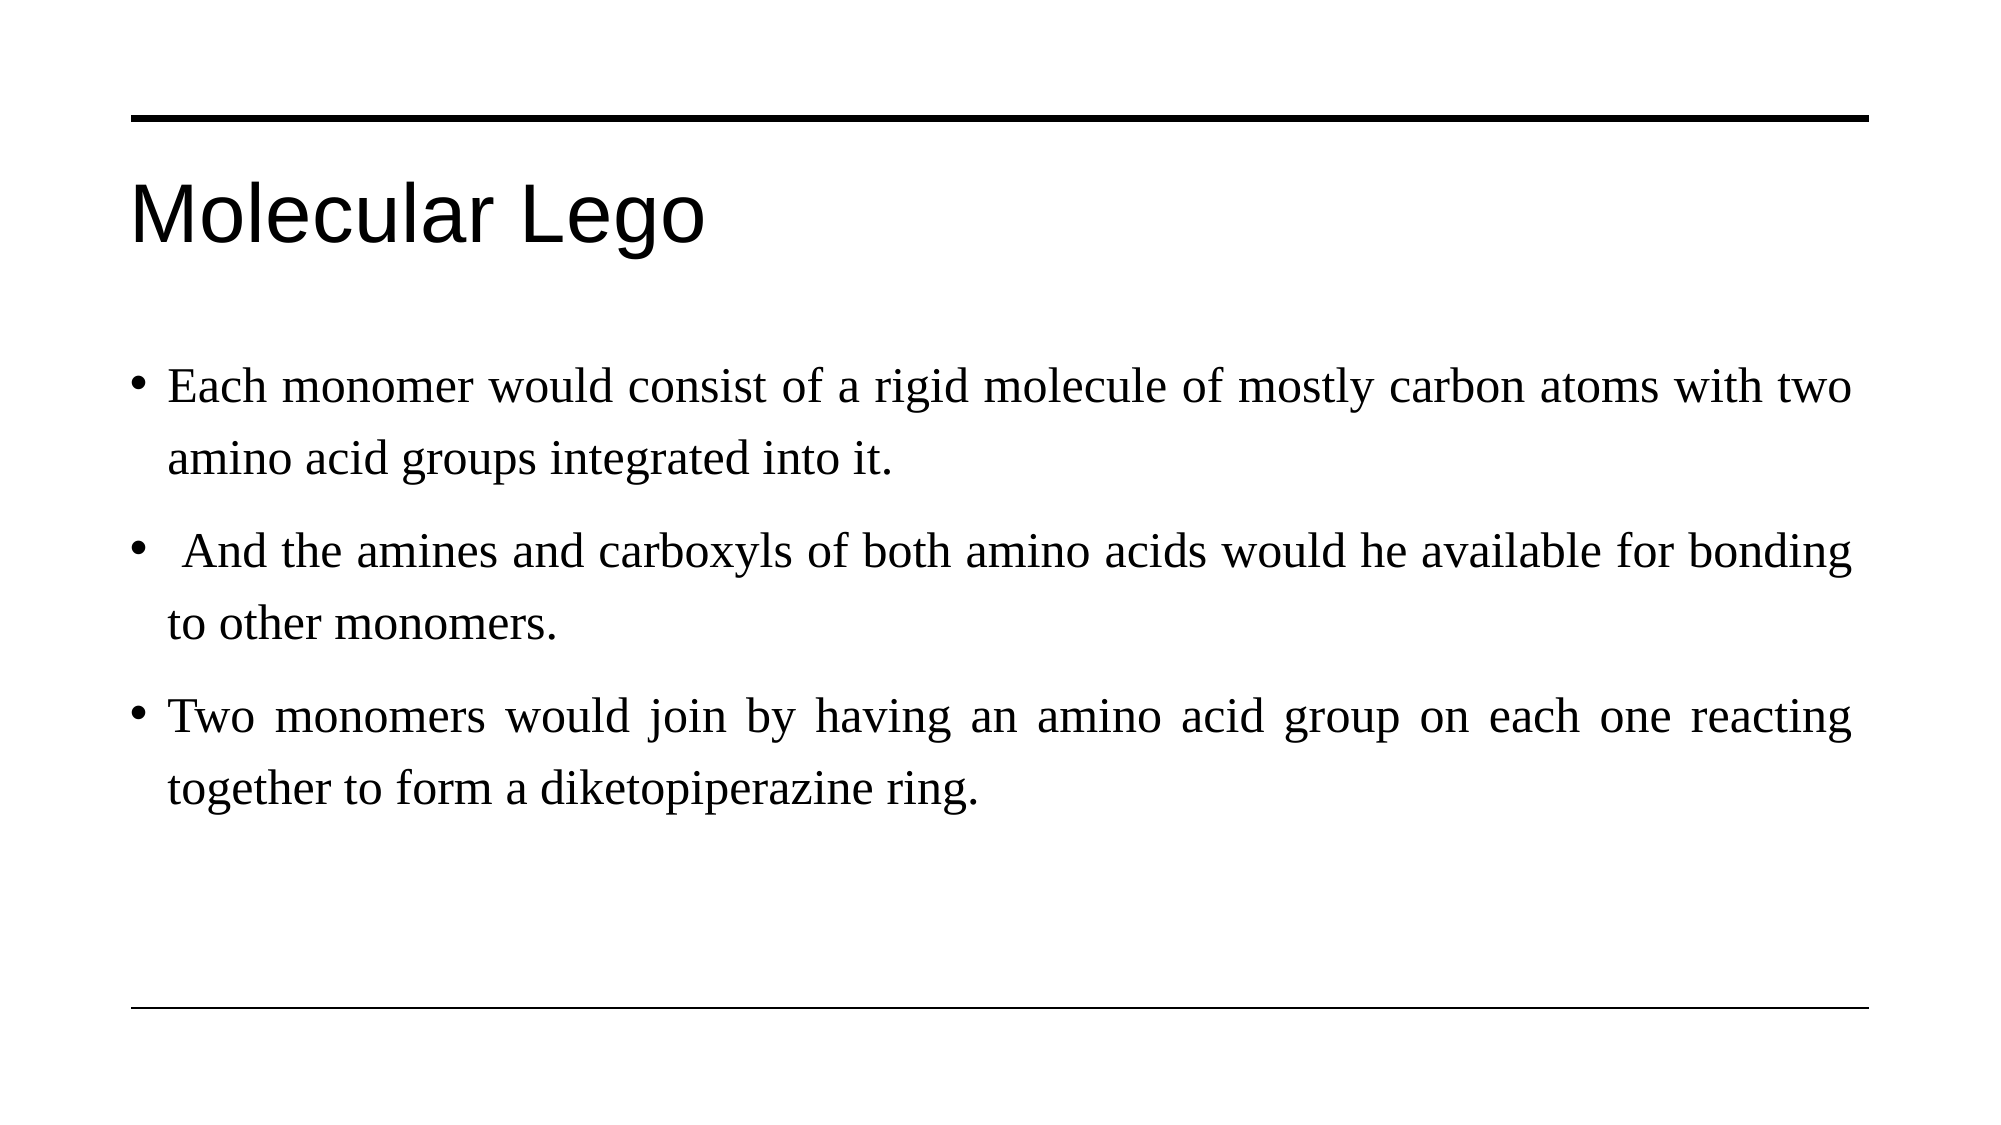

# Molecular Lego
Each monomer would consist of a rigid molecule of mostly carbon atoms with two amino acid groups integrated into it.
 And the amines and carboxyls of both amino acids would he available for bonding to other monomers.
Two monomers would join by having an amino acid group on each one reacting together to form a diketopiperazine ring.